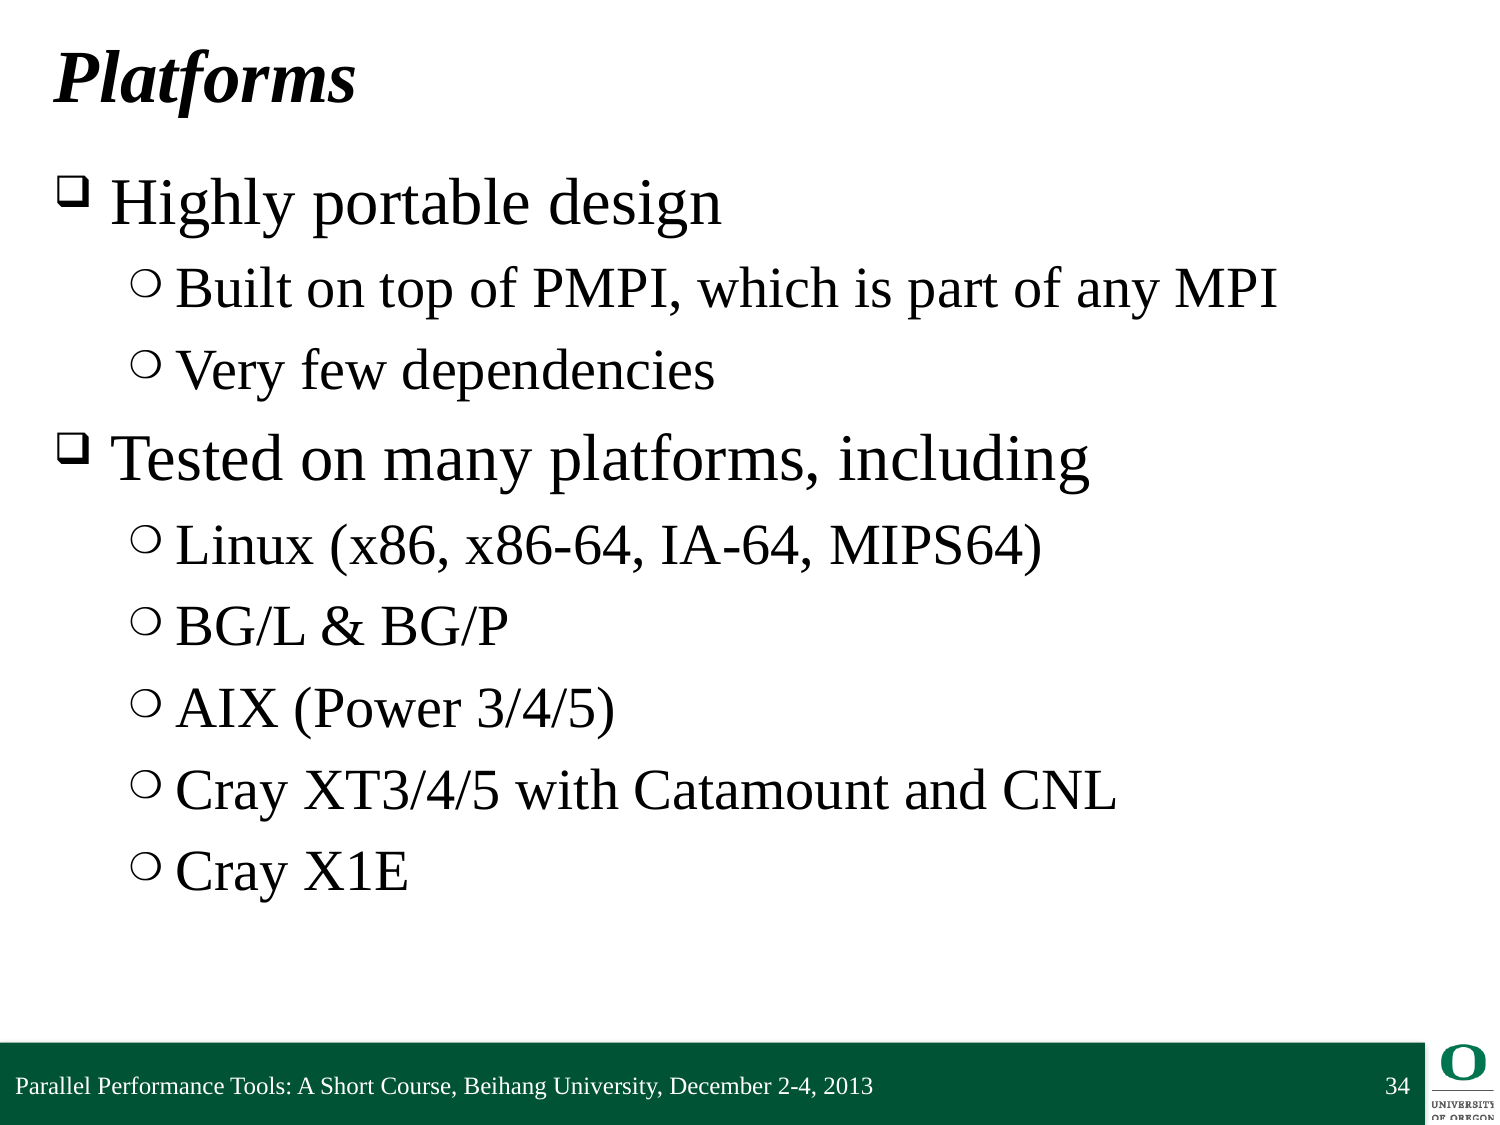

# Platforms
Highly portable design
Built on top of PMPI, which is part of any MPI
Very few dependencies
Tested on many platforms, including
Linux (x86, x86-64, IA-64, MIPS64)
BG/L & BG/P
AIX (Power 3/4/5)
Cray XT3/4/5 with Catamount and CNL
Cray X1E
Parallel Performance Tools: A Short Course, Beihang University, December 2-4, 2013
34